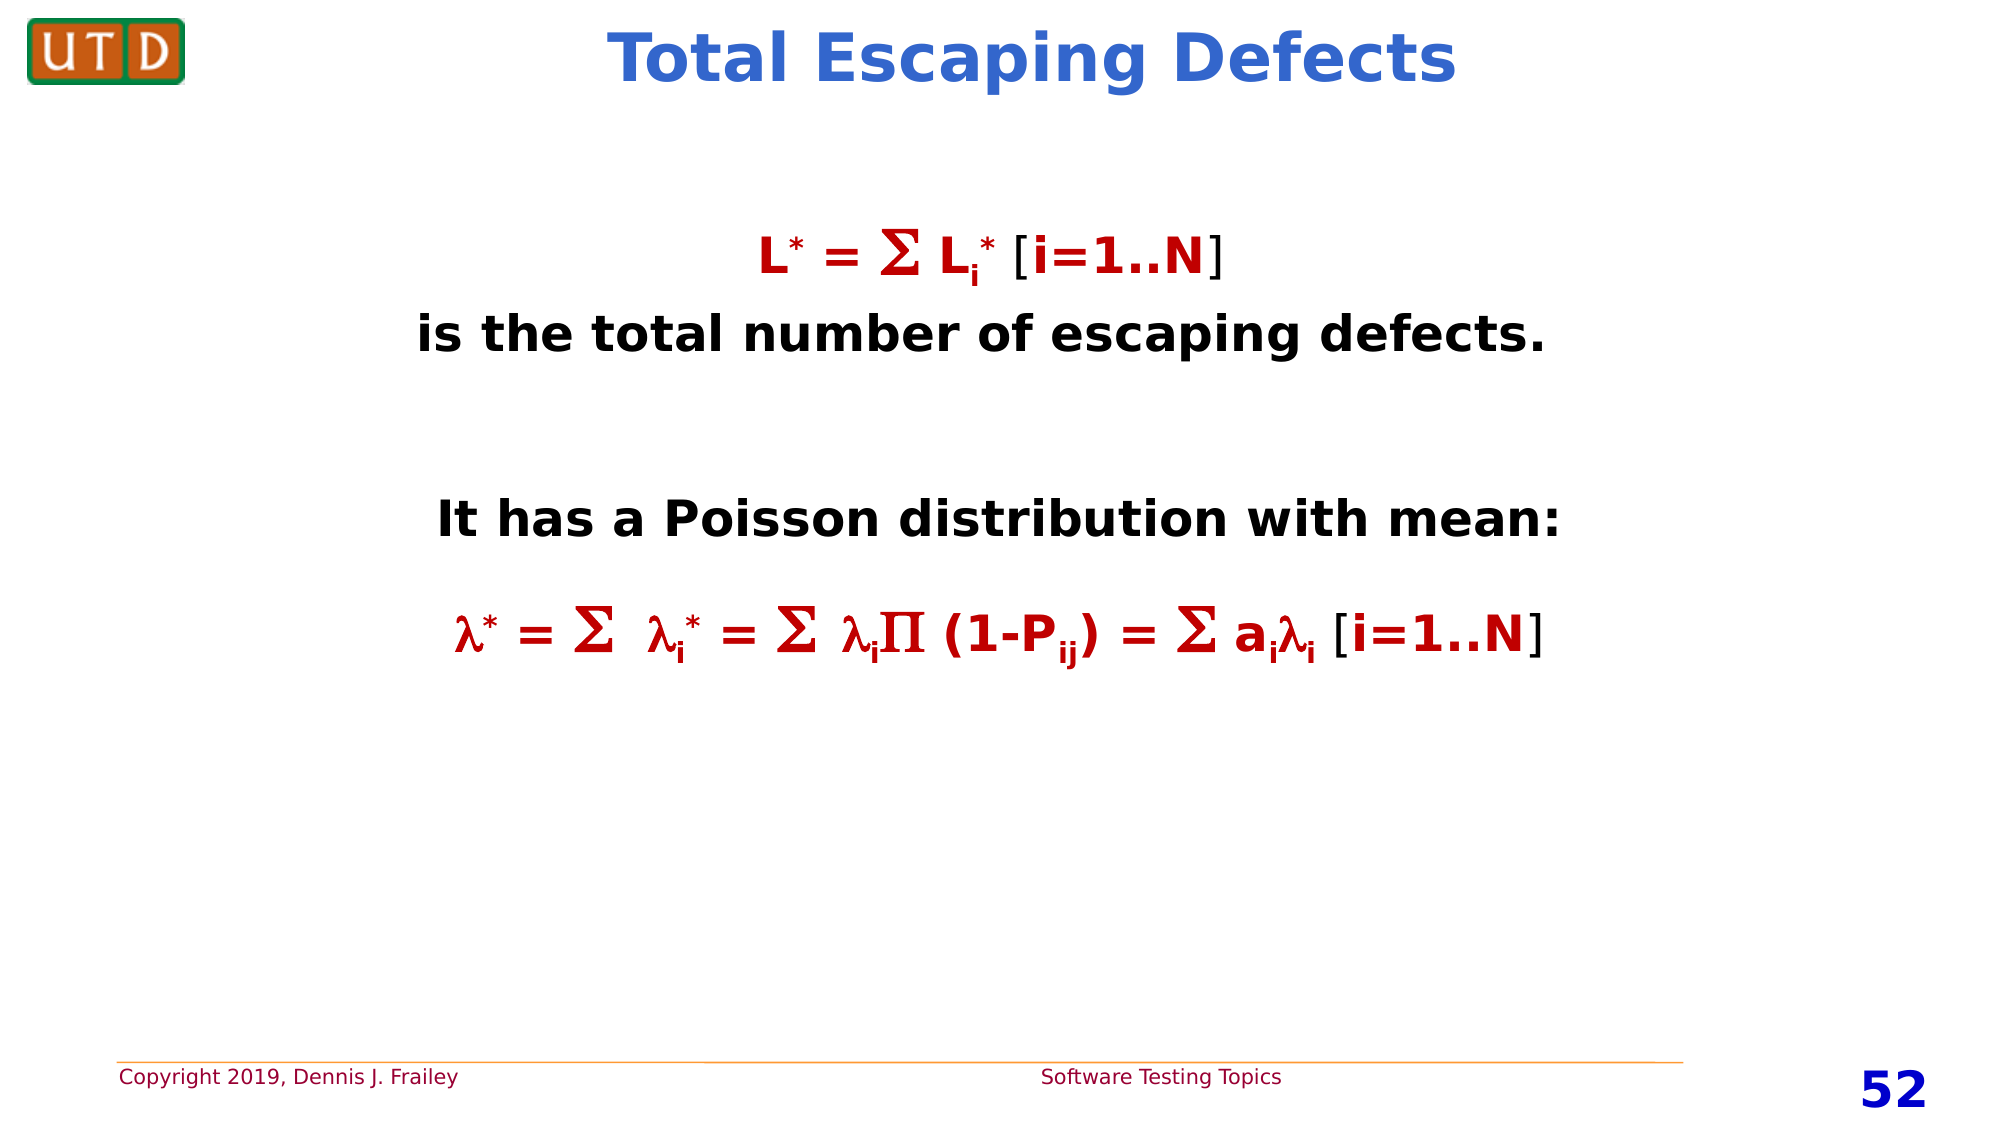

# Total Escaping Defects
L* = Σ Li* [i=1..N]
is the total number of escaping defects.
It has a Poisson distribution with mean:
λ* = Σ λi* = Σ λiΠ (1-Pij) = Σ aiλi [i=1..N]